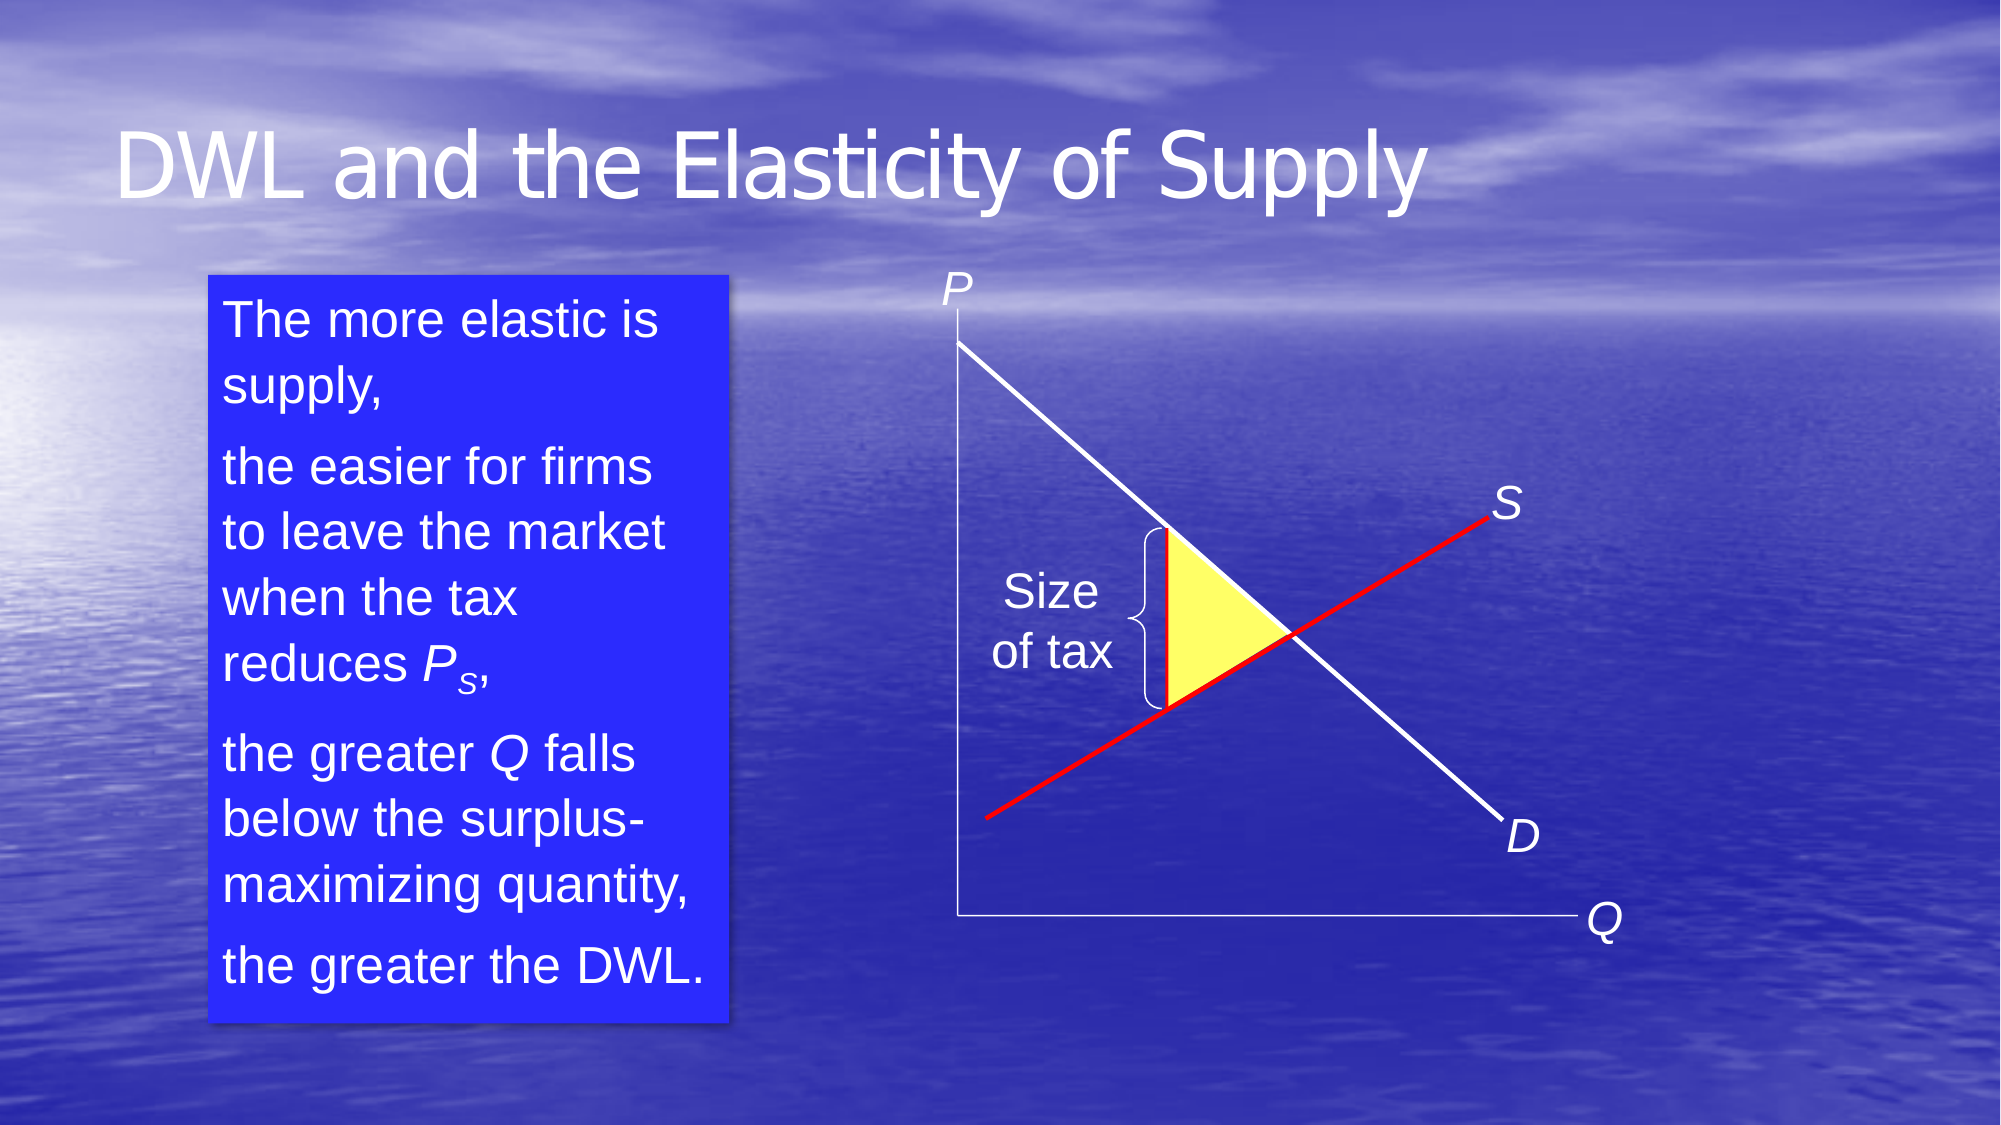

DWL and the Elasticity of Supply
P

Q
The more elastic is supply,
the easier for firms
to leave the market when the tax reduces PS,
the greater Q falls below the surplus-maximizing quantity,
the greater the DWL.

D
S

Size
of tax